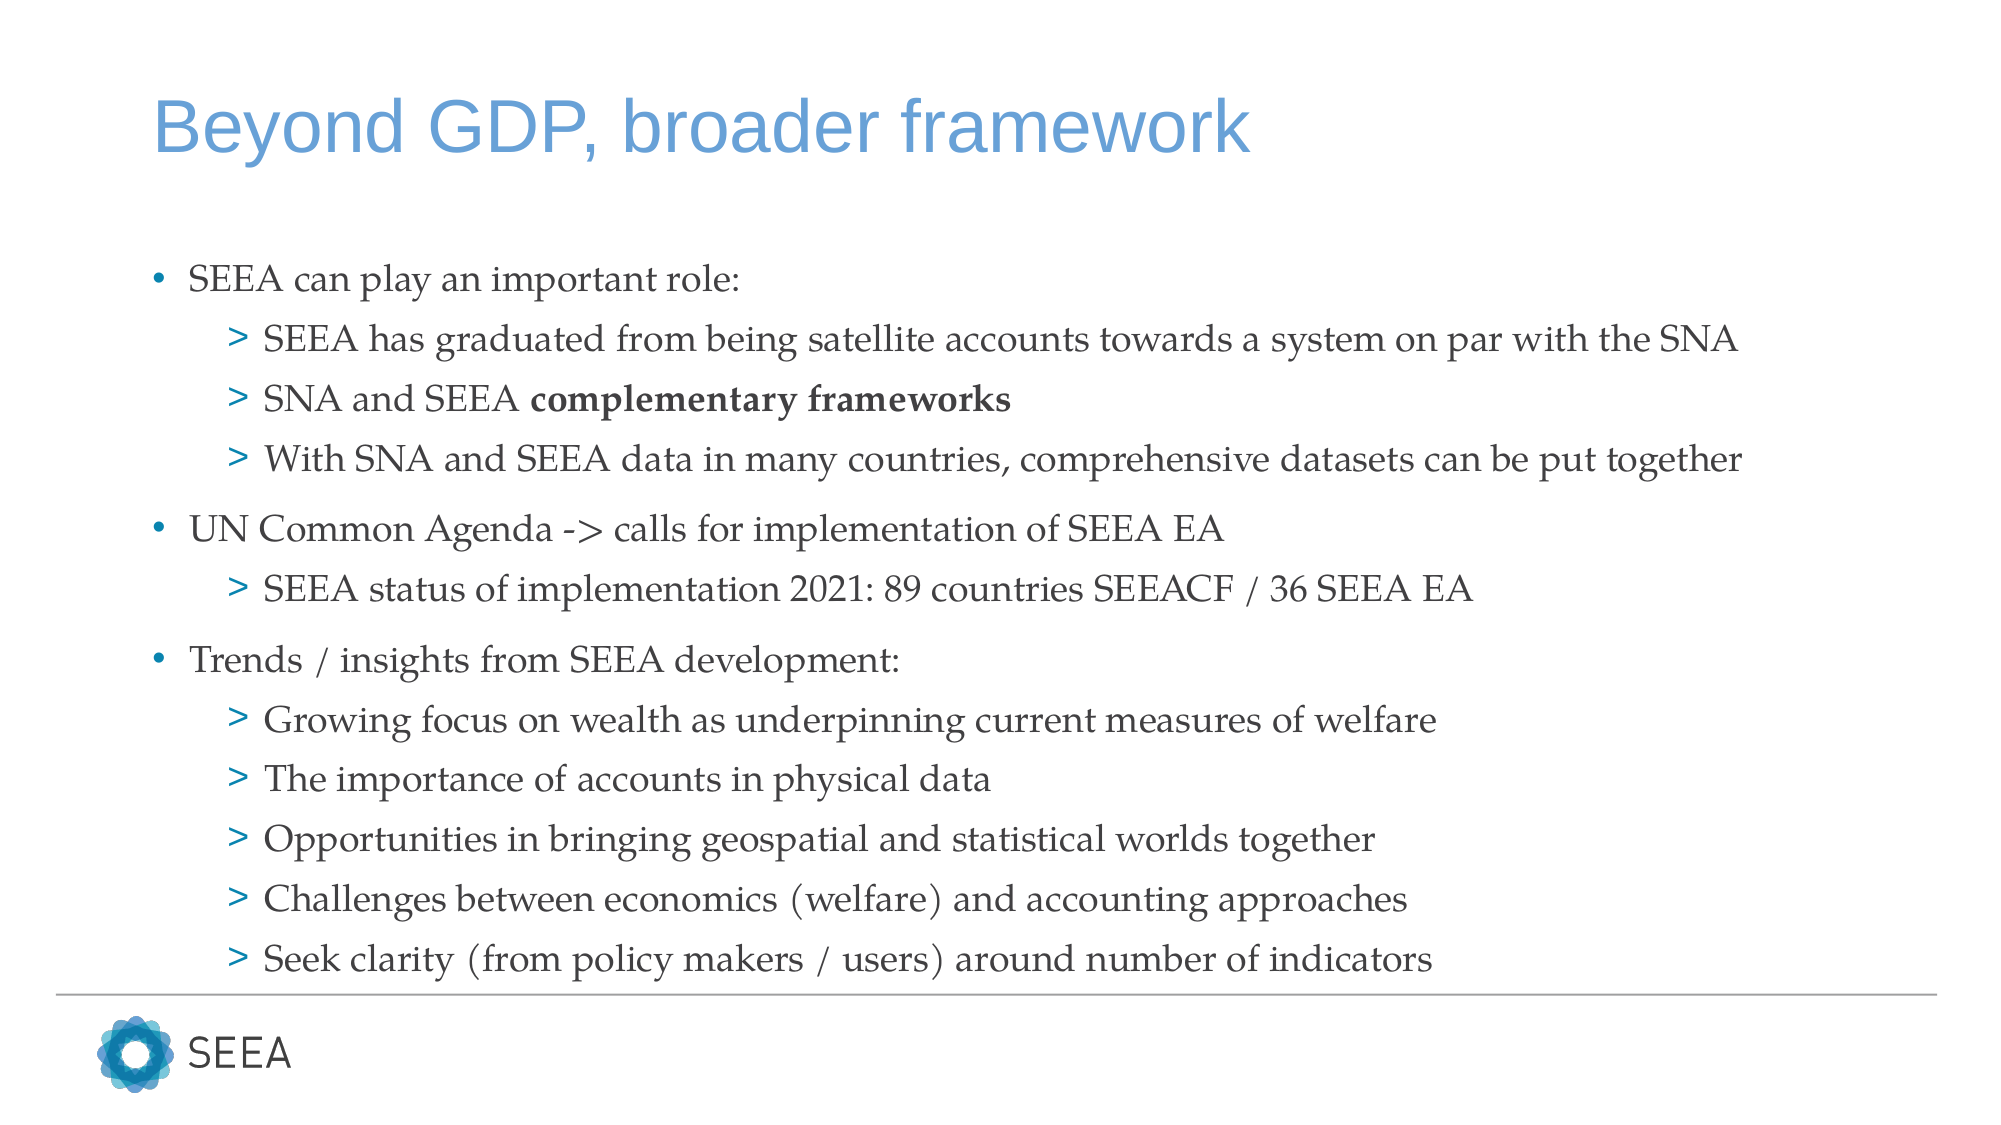

# Beyond GDP, broader framework
SEEA can play an important role:
SEEA has graduated from being satellite accounts towards a system on par with the SNA
SNA and SEEA complementary frameworks
With SNA and SEEA data in many countries, comprehensive datasets can be put together
UN Common Agenda -> calls for implementation of SEEA EA
SEEA status of implementation 2021: 89 countries SEEACF / 36 SEEA EA
Trends / insights from SEEA development:
Growing focus on wealth as underpinning current measures of welfare
The importance of accounts in physical data
Opportunities in bringing geospatial and statistical worlds together
Challenges between economics (welfare) and accounting approaches
Seek clarity (from policy makers / users) around number of indicators